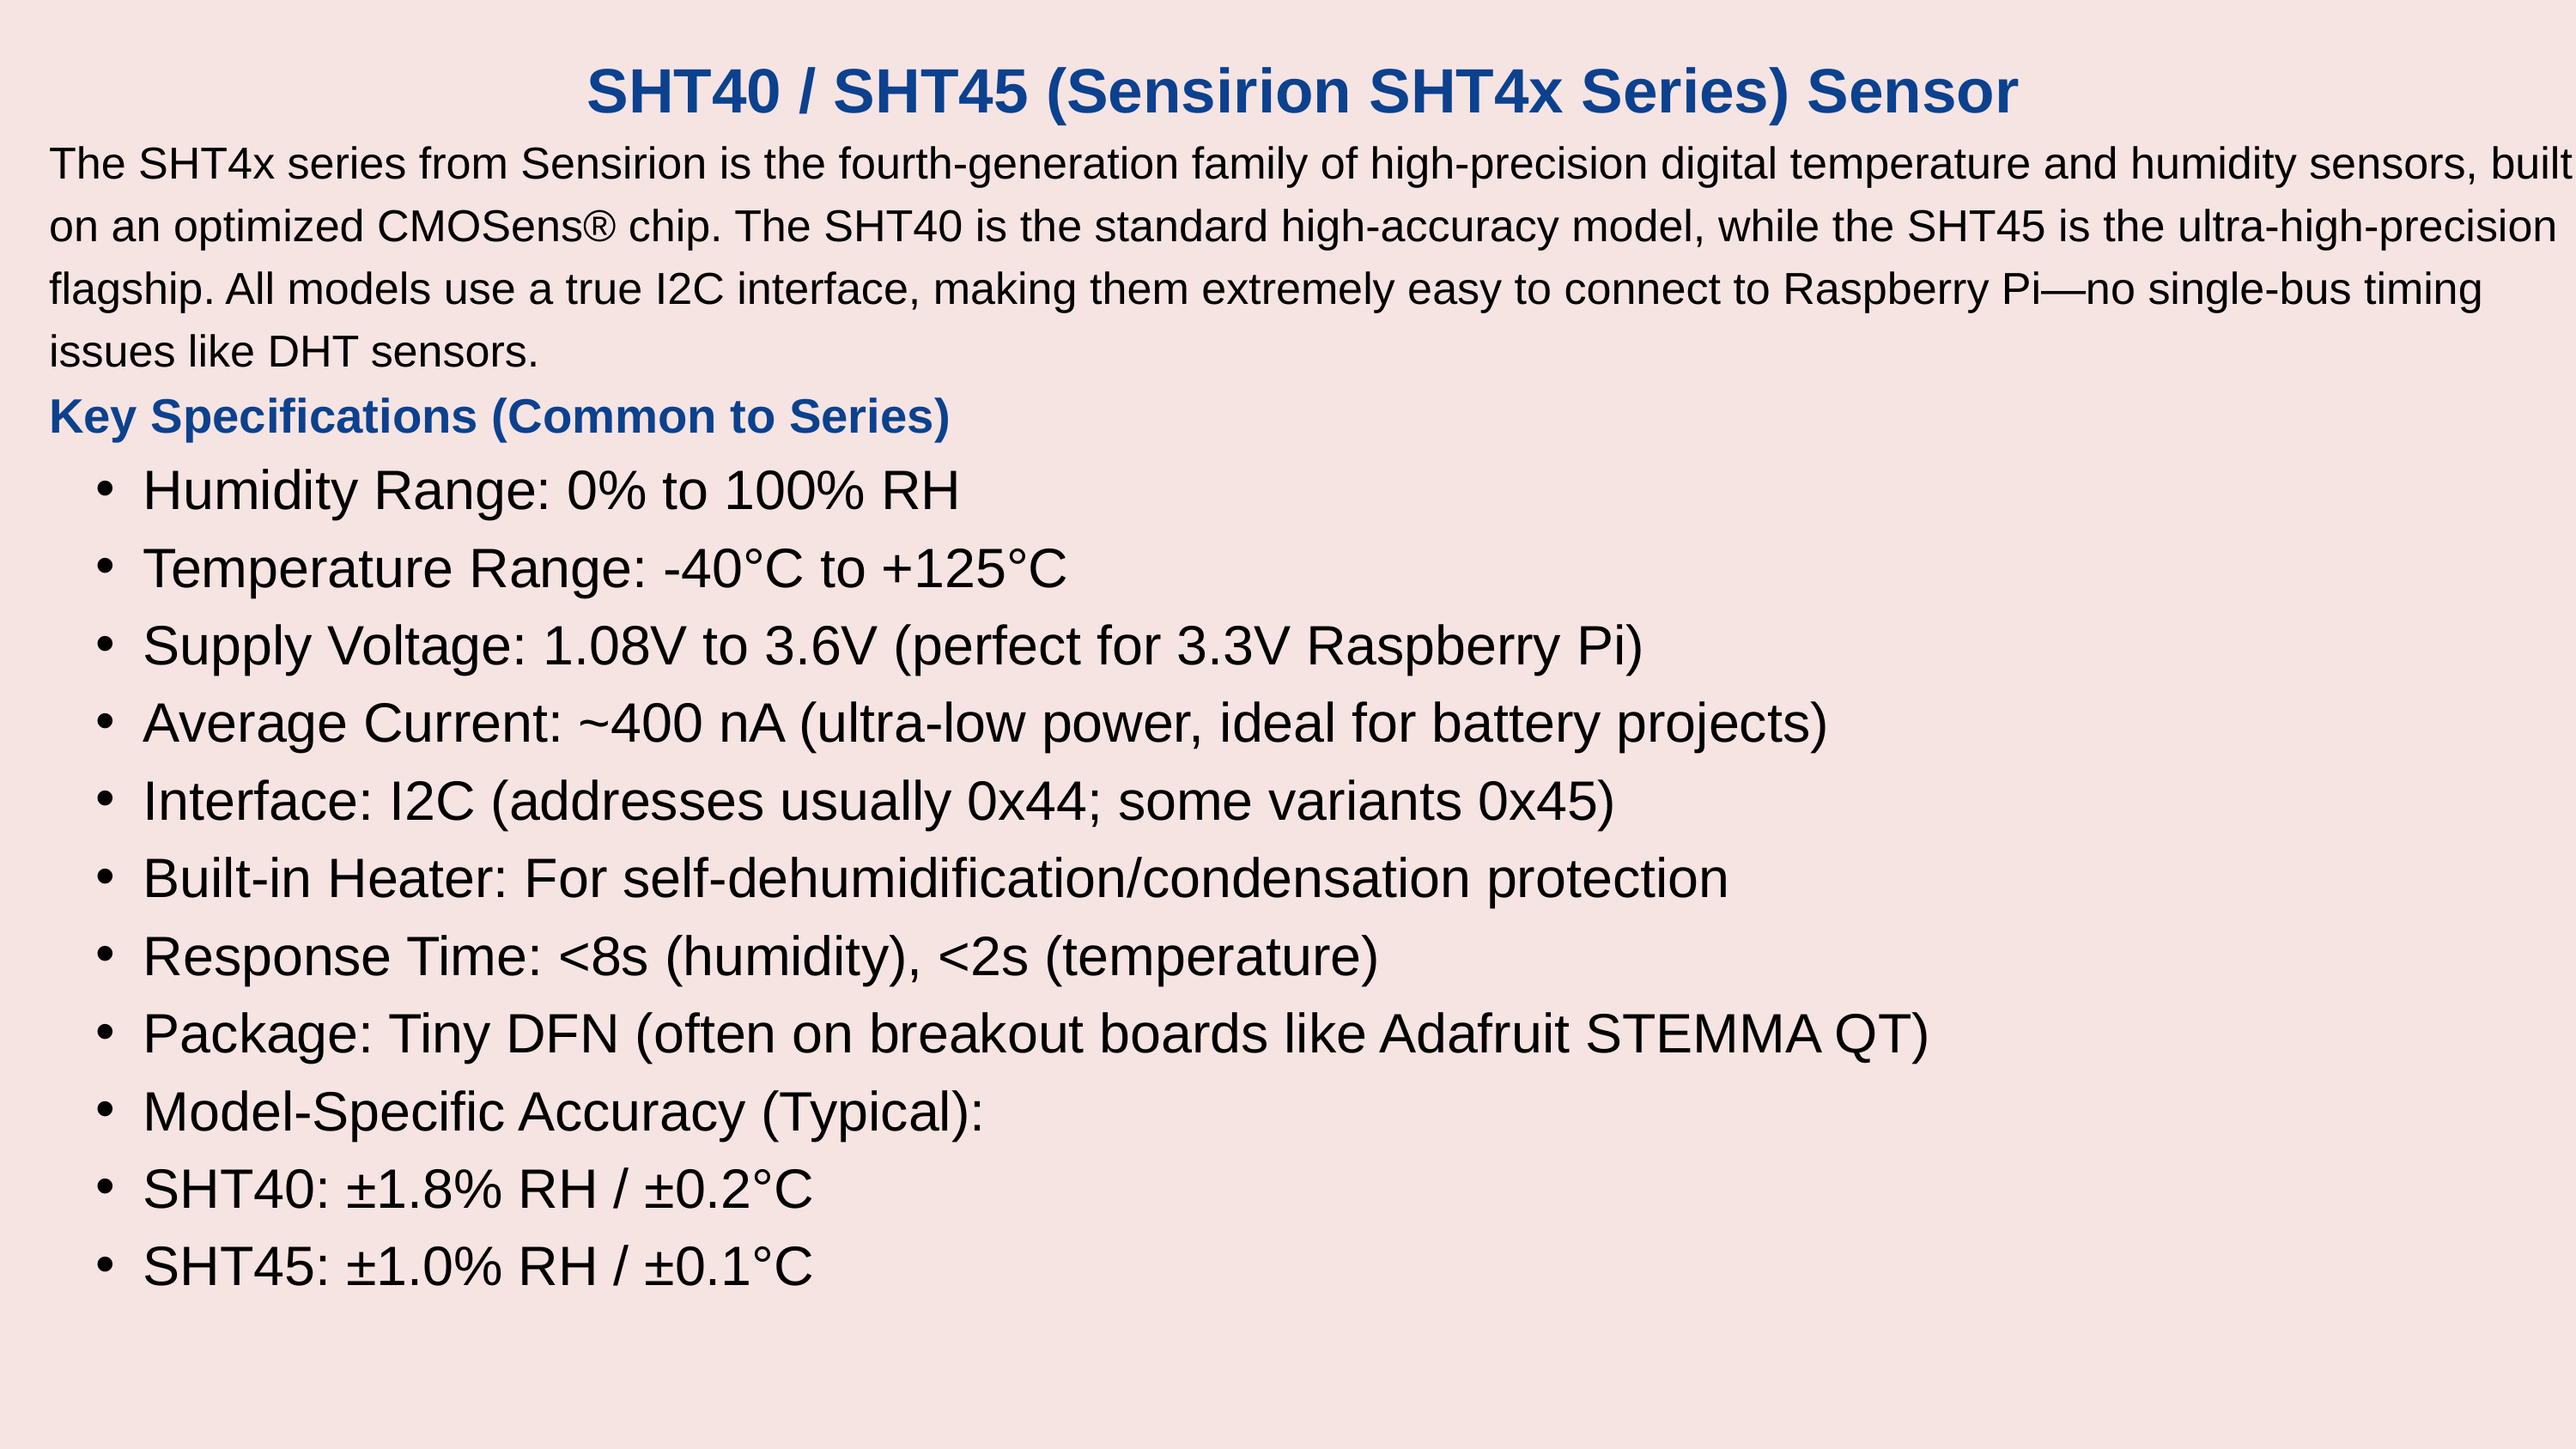

SHT40 / SHT45 (Sensirion SHT4x Series) Sensor
The SHT4x series from Sensirion is the fourth-generation family of high-precision digital temperature and humidity sensors, built on an optimized CMOSens® chip. The SHT40 is the standard high-accuracy model, while the SHT45 is the ultra-high-precision flagship. All models use a true I2C interface, making them extremely easy to connect to Raspberry Pi—no single-bus timing issues like DHT sensors.
Key Specifications (Common to Series)
Humidity Range: 0% to 100% RH
Temperature Range: -40°C to +125°C
Supply Voltage: 1.08V to 3.6V (perfect for 3.3V Raspberry Pi)
Average Current: ~400 nA (ultra-low power, ideal for battery projects)
Interface: I2C (addresses usually 0x44; some variants 0x45)
Built-in Heater: For self-dehumidification/condensation protection
Response Time: <8s (humidity), <2s (temperature)
Package: Tiny DFN (often on breakout boards like Adafruit STEMMA QT)
Model-Specific Accuracy (Typical):
SHT40: ±1.8% RH / ±0.2°C
SHT45: ±1.0% RH / ±0.1°C